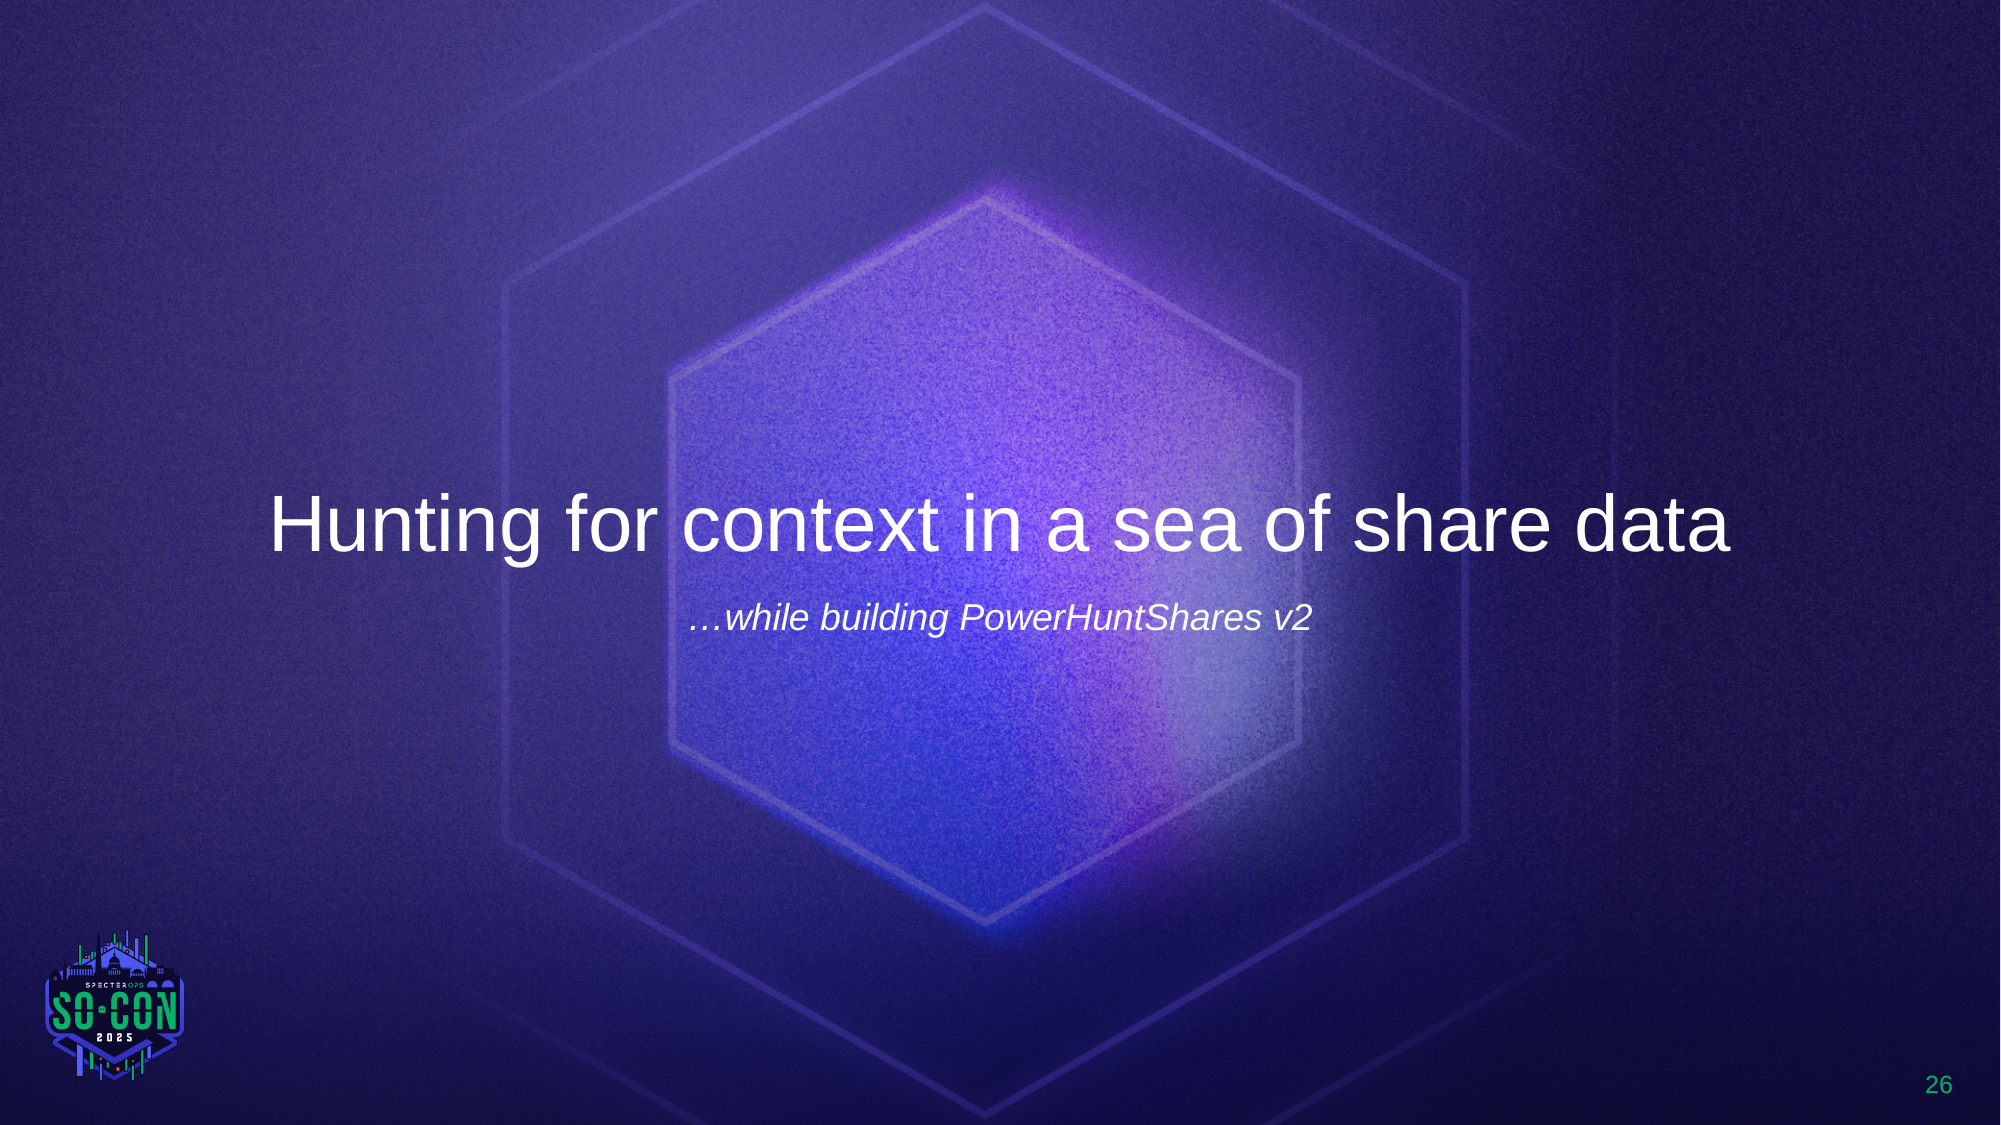

# Hunting for context in a sea of share data
…while building PowerHuntShares v2
26